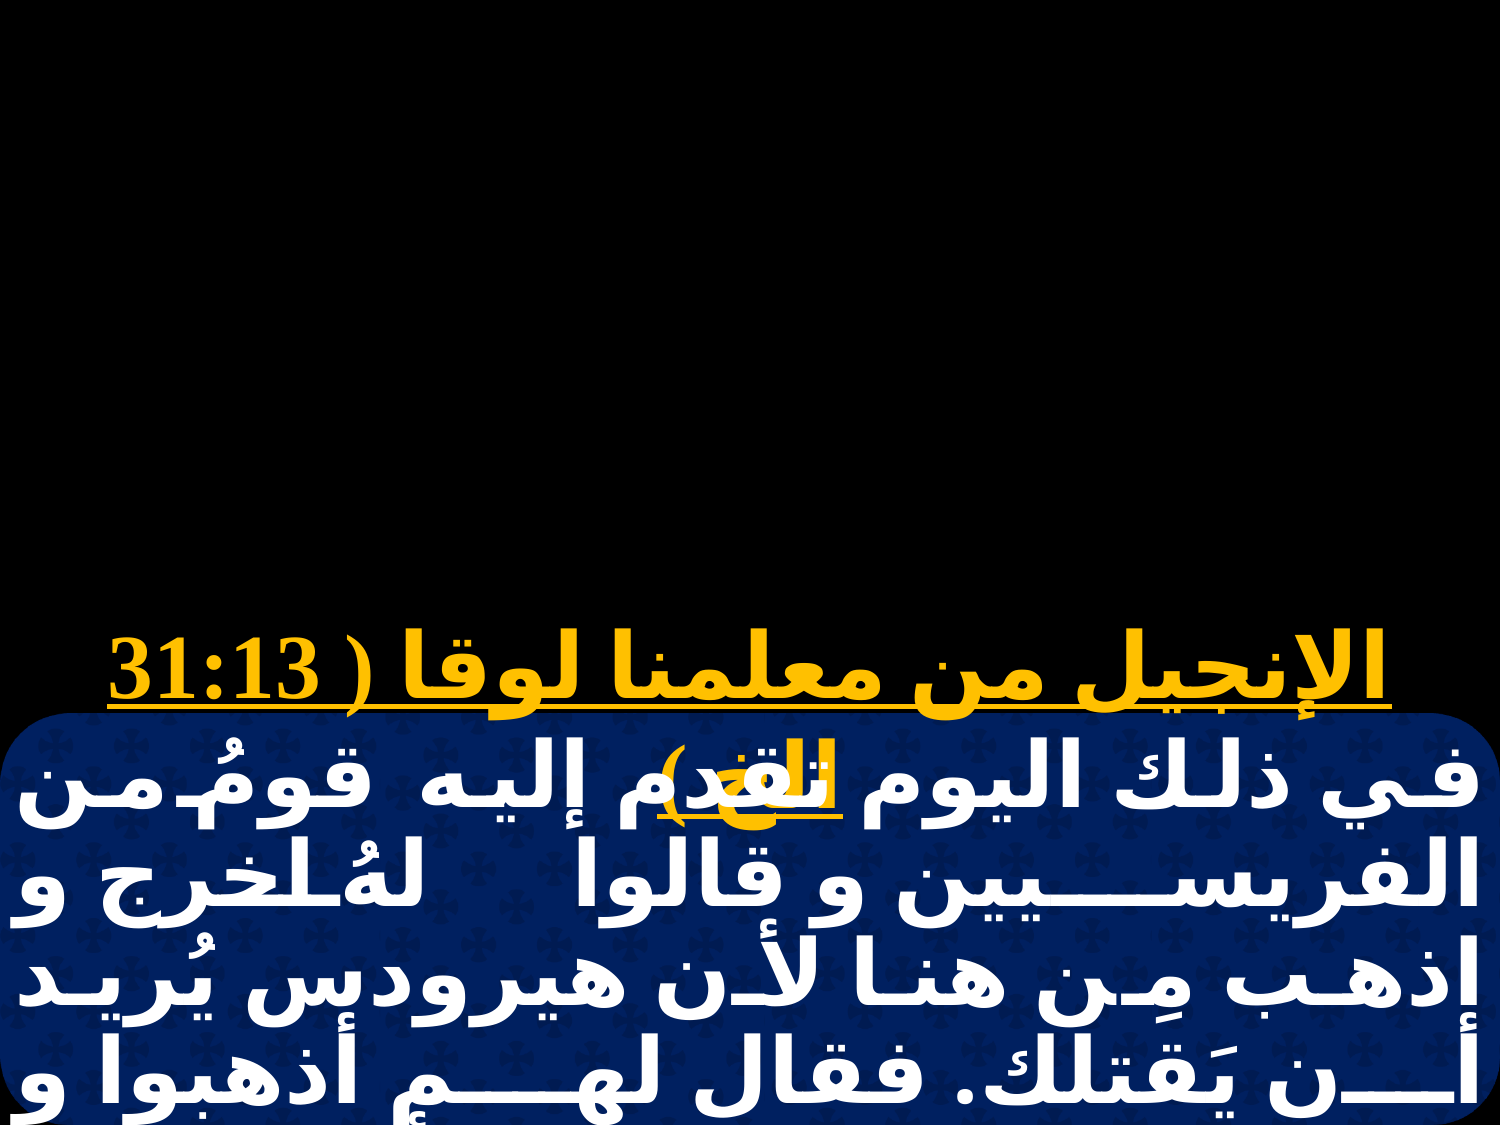

الإنجيل من معلمنا لوقا ( 31:13 الخ )
في ذلك اليوم تقدم إليه قومُ من الفريسيين و قالوا لهُ اخرج و اذهب مِن هنا لأن هيرودس يُريد أن يَقتلك. فقال لهم أذهبوا و قولوا لهذا الثعلب ها أنا اخرج شياطين و أجري الشفاء اليوم و غداً و في